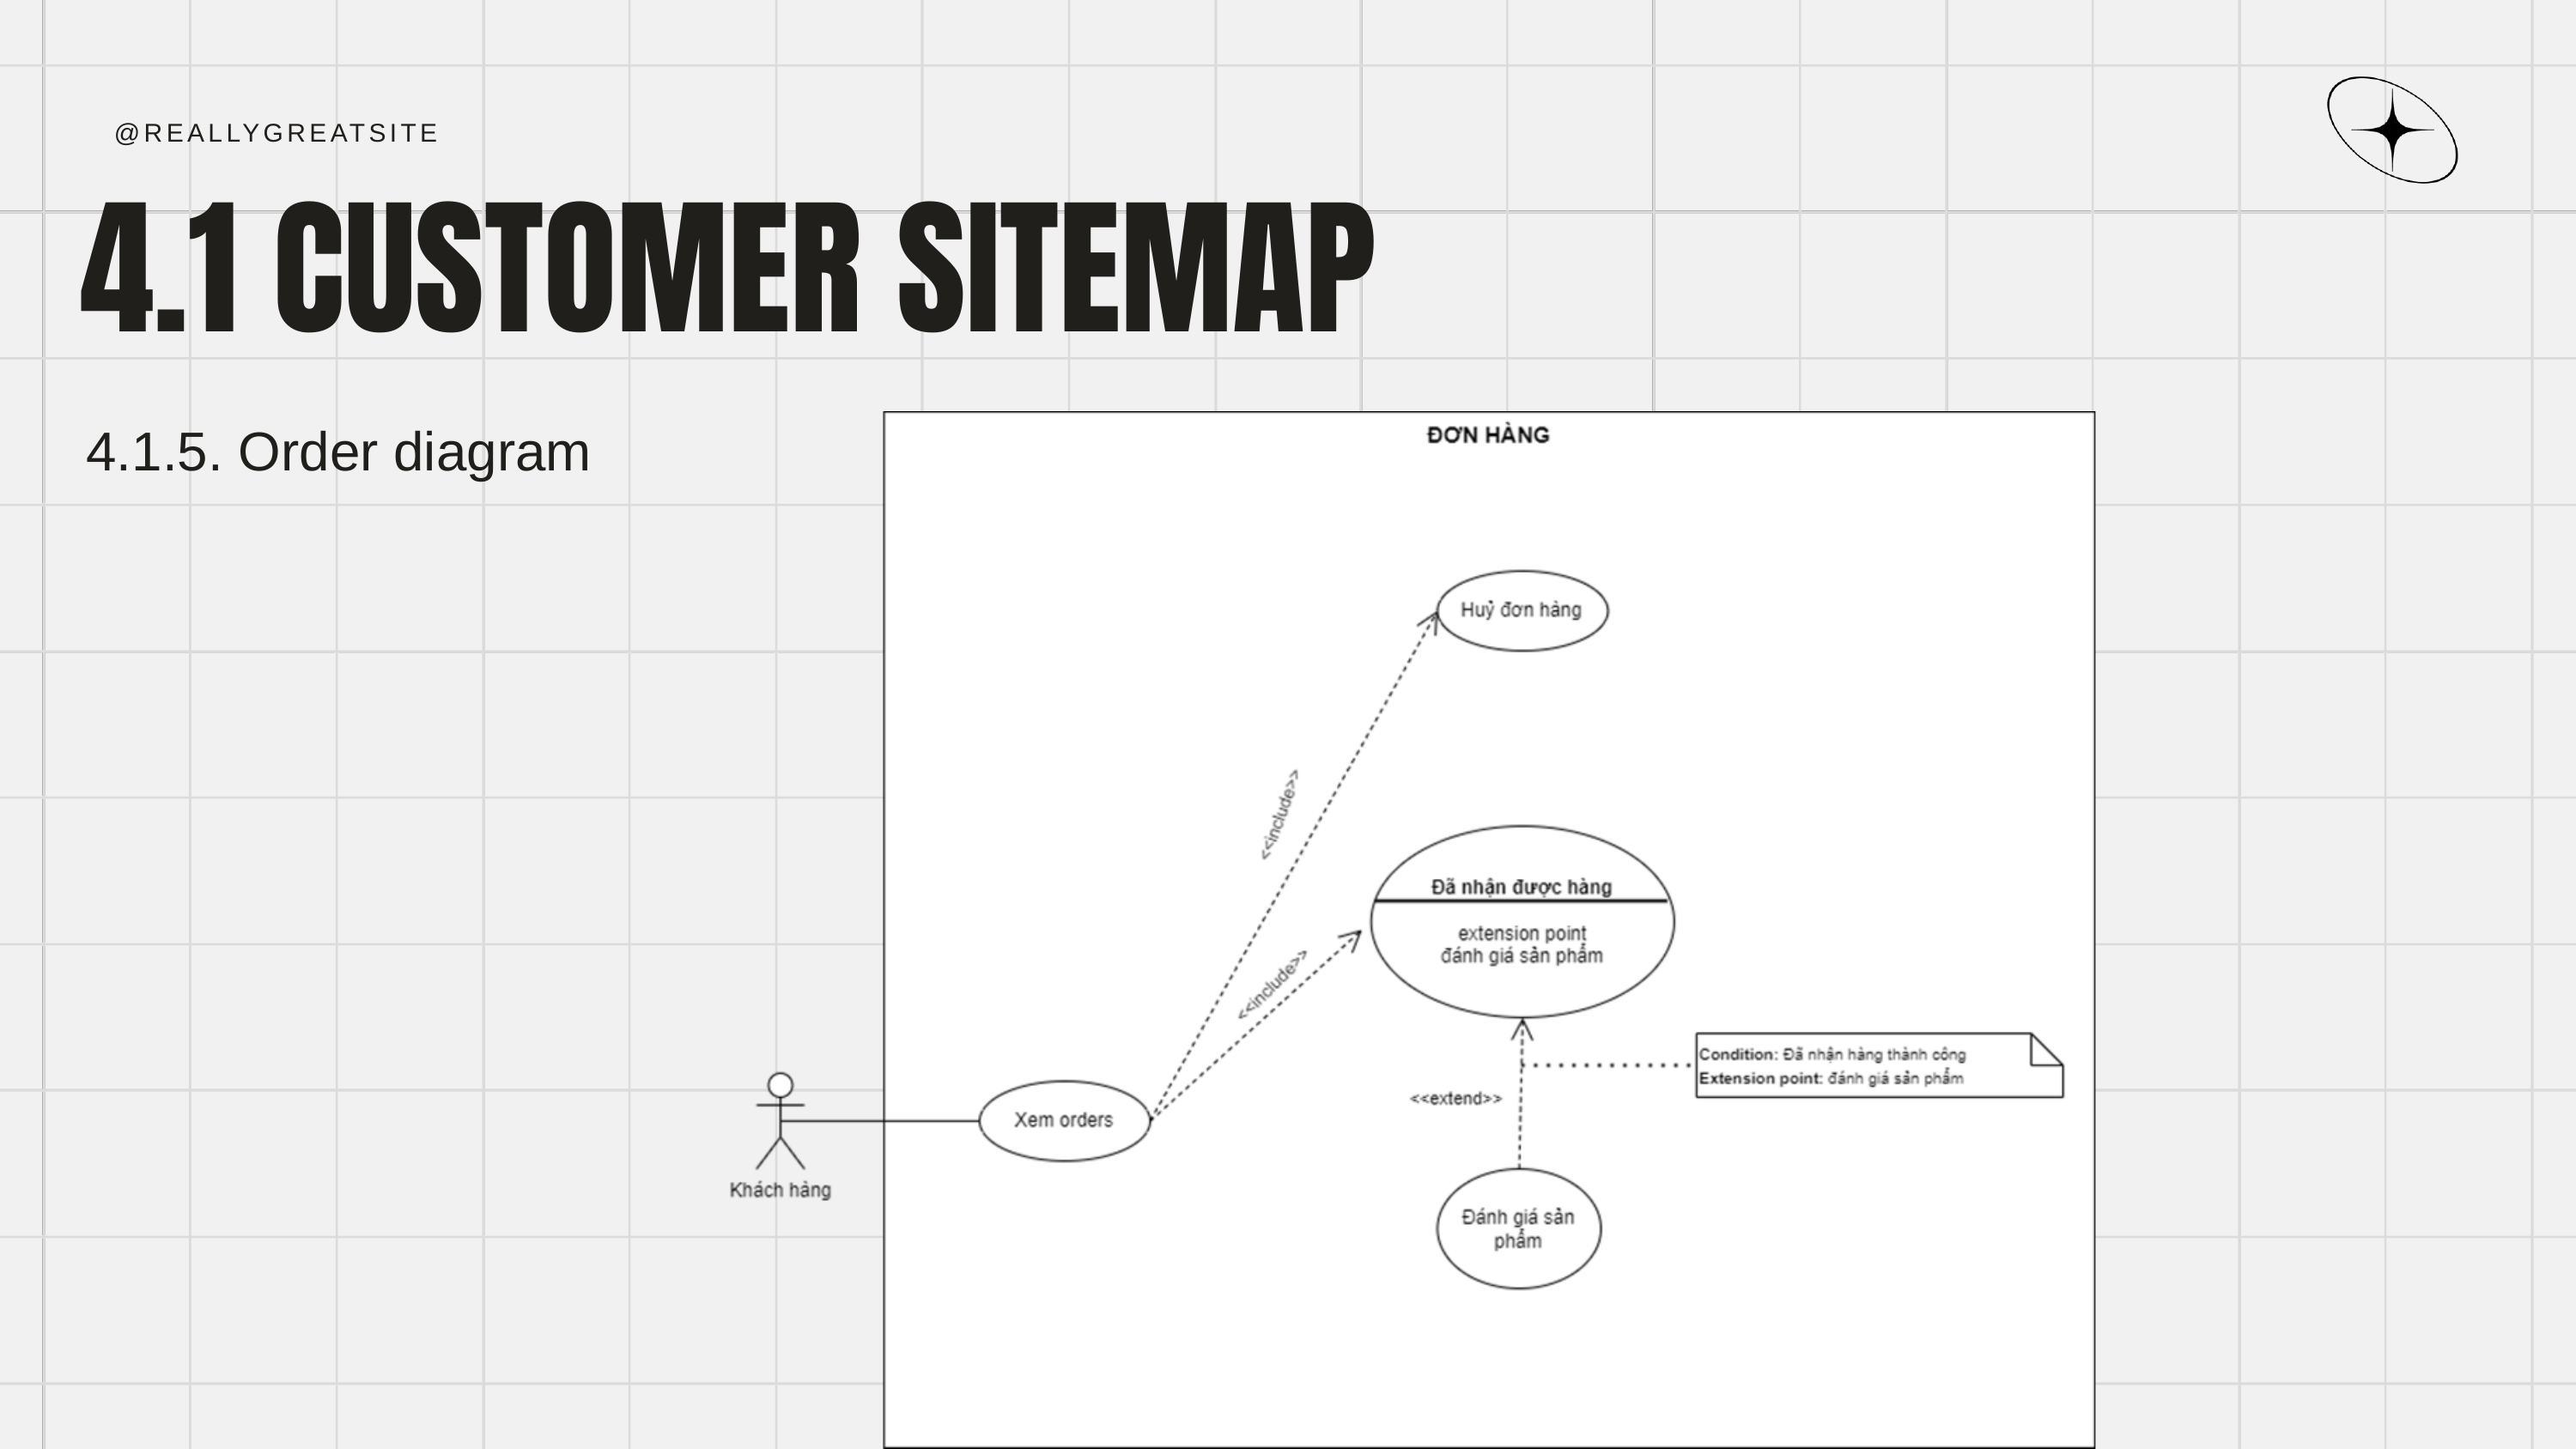

@REALLYGREATSITE
4.1 CUSTOMER SITEMAP
4.1.5. Order diagram